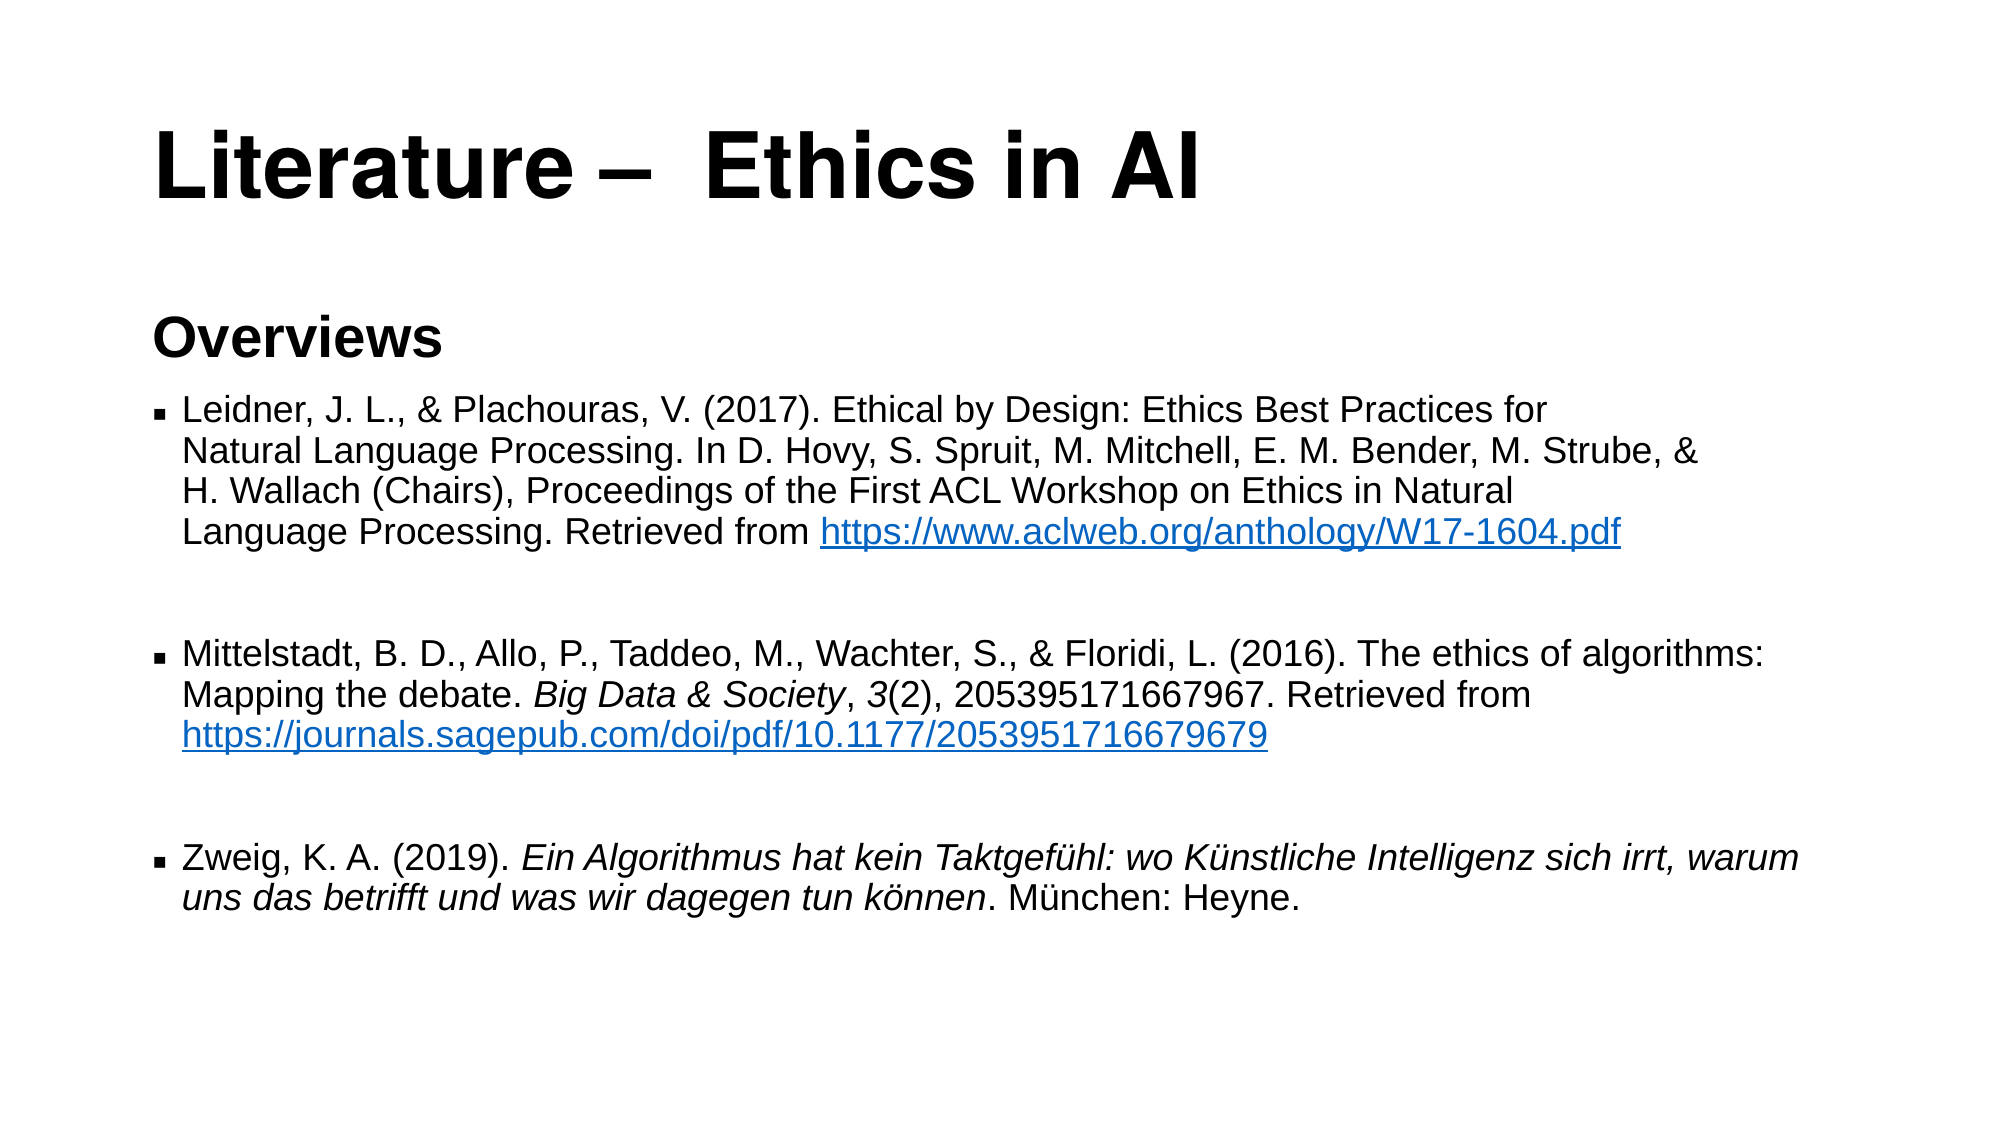

# Literature –  Ethics in AI
Overviews
Leidner, J. L., & Plachouras, V. (2017). Ethical by Design: Ethics Best Practices for Natural Language Processing. In D. Hovy, S. Spruit, M. Mitchell, E. M. Bender, M. Strube, & H. Wallach (Chairs), Proceedings of the First ACL Workshop on Ethics in Natural Language Processing. Retrieved from https://www.aclweb.org/anthology/W17-1604.pdf

Mittelstadt, B. D., Allo, P., Taddeo, M., Wachter, S., & Floridi, L. (2016). The ethics of algorithms: Mapping the debate. Big Data & Society, 3(2), 205395171667967. Retrieved from 
https://journals.sagepub.com/doi/pdf/10.1177/2053951716679679

Zweig, K. A. (2019). Ein Algorithmus hat kein Taktgefühl: wo Künstliche Intelligenz sich irrt, warum uns das betrifft und was wir dagegen tun können. München: Heyne.